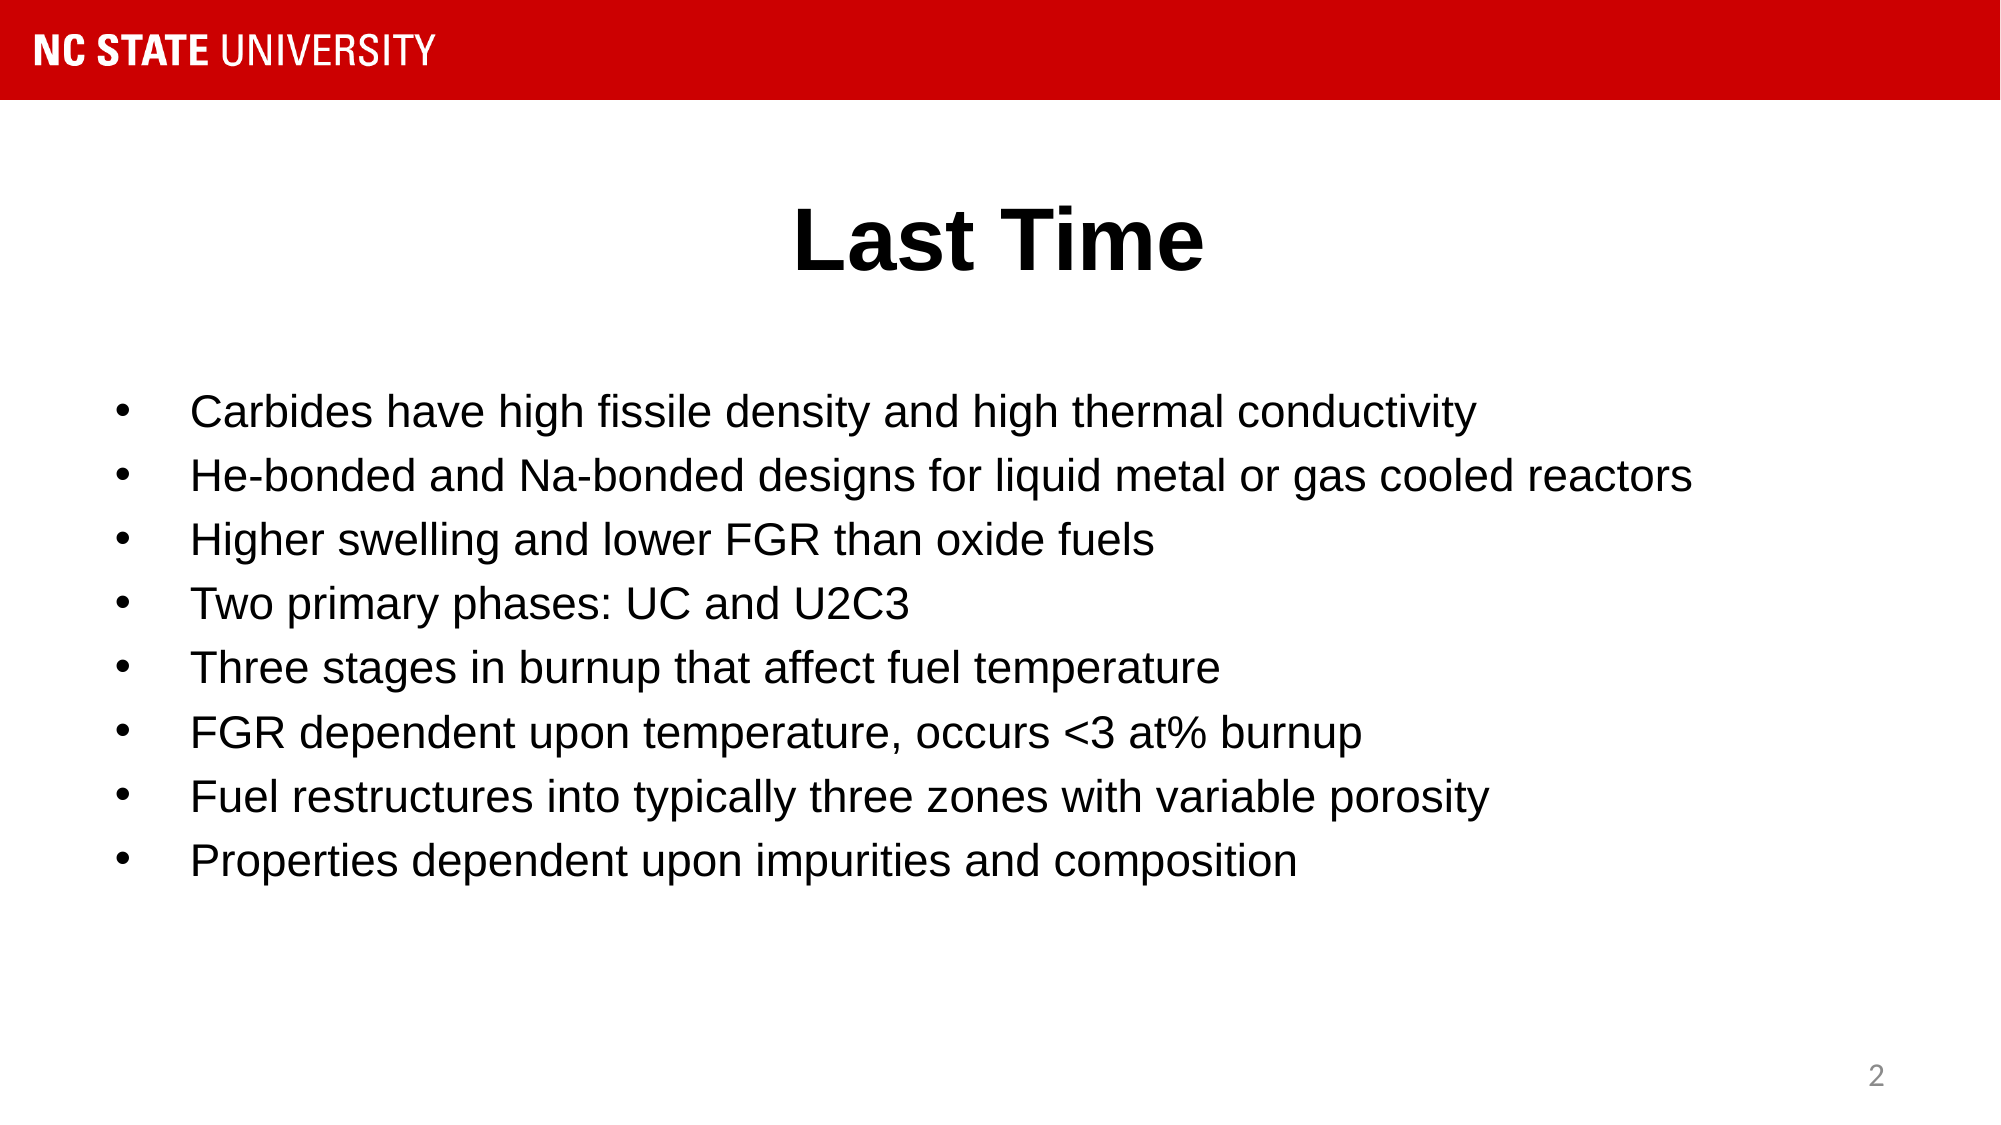

# Last Time
Carbides have high fissile density and high thermal conductivity
He-bonded and Na-bonded designs for liquid metal or gas cooled reactors
Higher swelling and lower FGR than oxide fuels
Two primary phases: UC and U2C3
Three stages in burnup that affect fuel temperature
FGR dependent upon temperature, occurs <3 at% burnup
Fuel restructures into typically three zones with variable porosity
Properties dependent upon impurities and composition

2